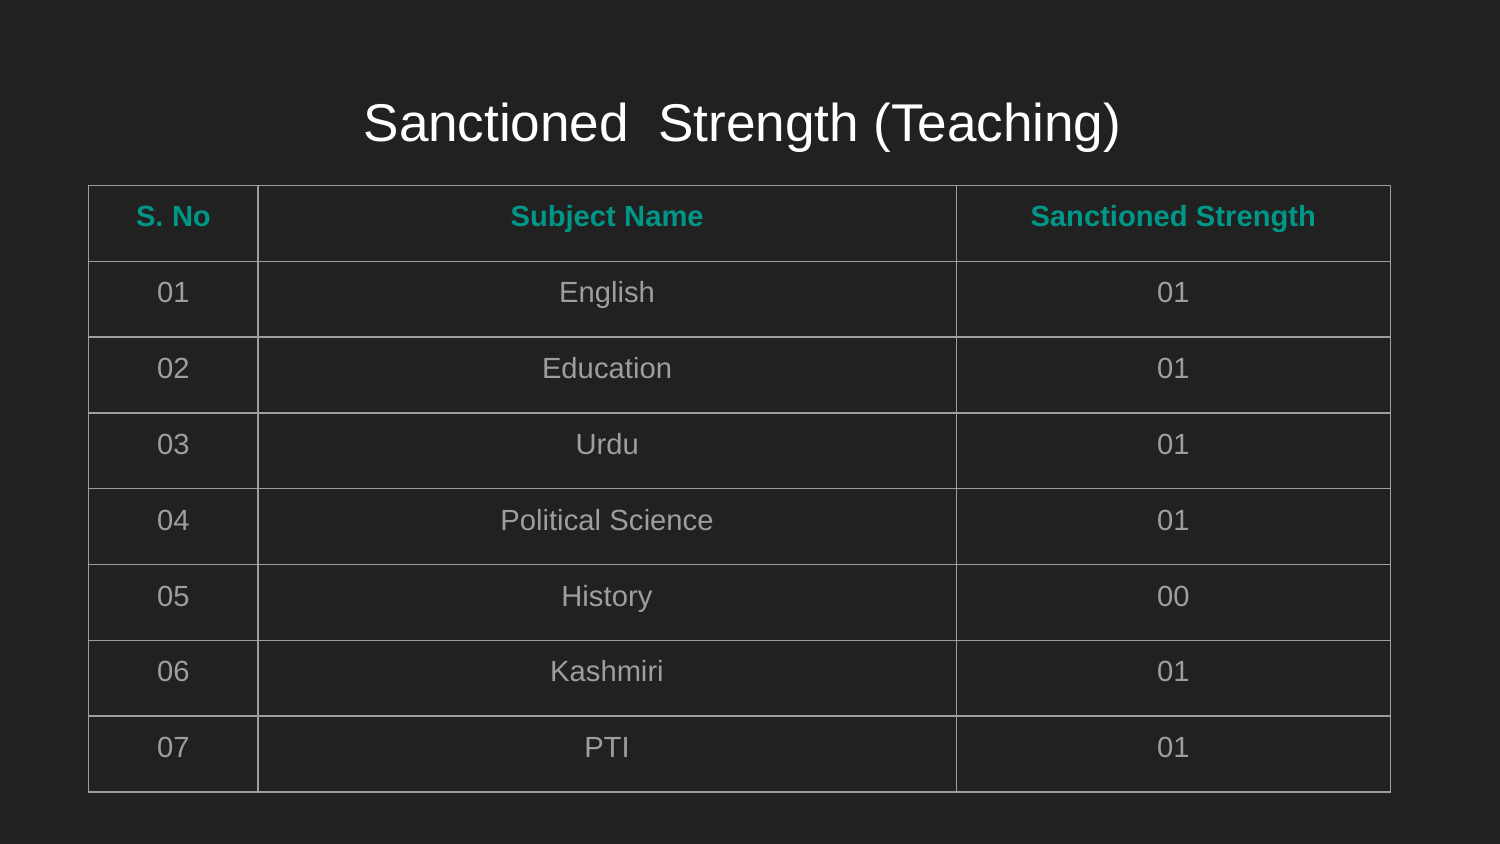

# Sanctioned  Strength (Teaching)
| S. No | Subject Name | Sanctioned Strength |
| --- | --- | --- |
| 01 | English | 01 |
| 02 | Education | 01 |
| 03 | Urdu | 01 |
| 04 | Political Science | 01 |
| 05 | History | 00 |
| 06 | Kashmiri | 01 |
| 07 | PTI | 01 |